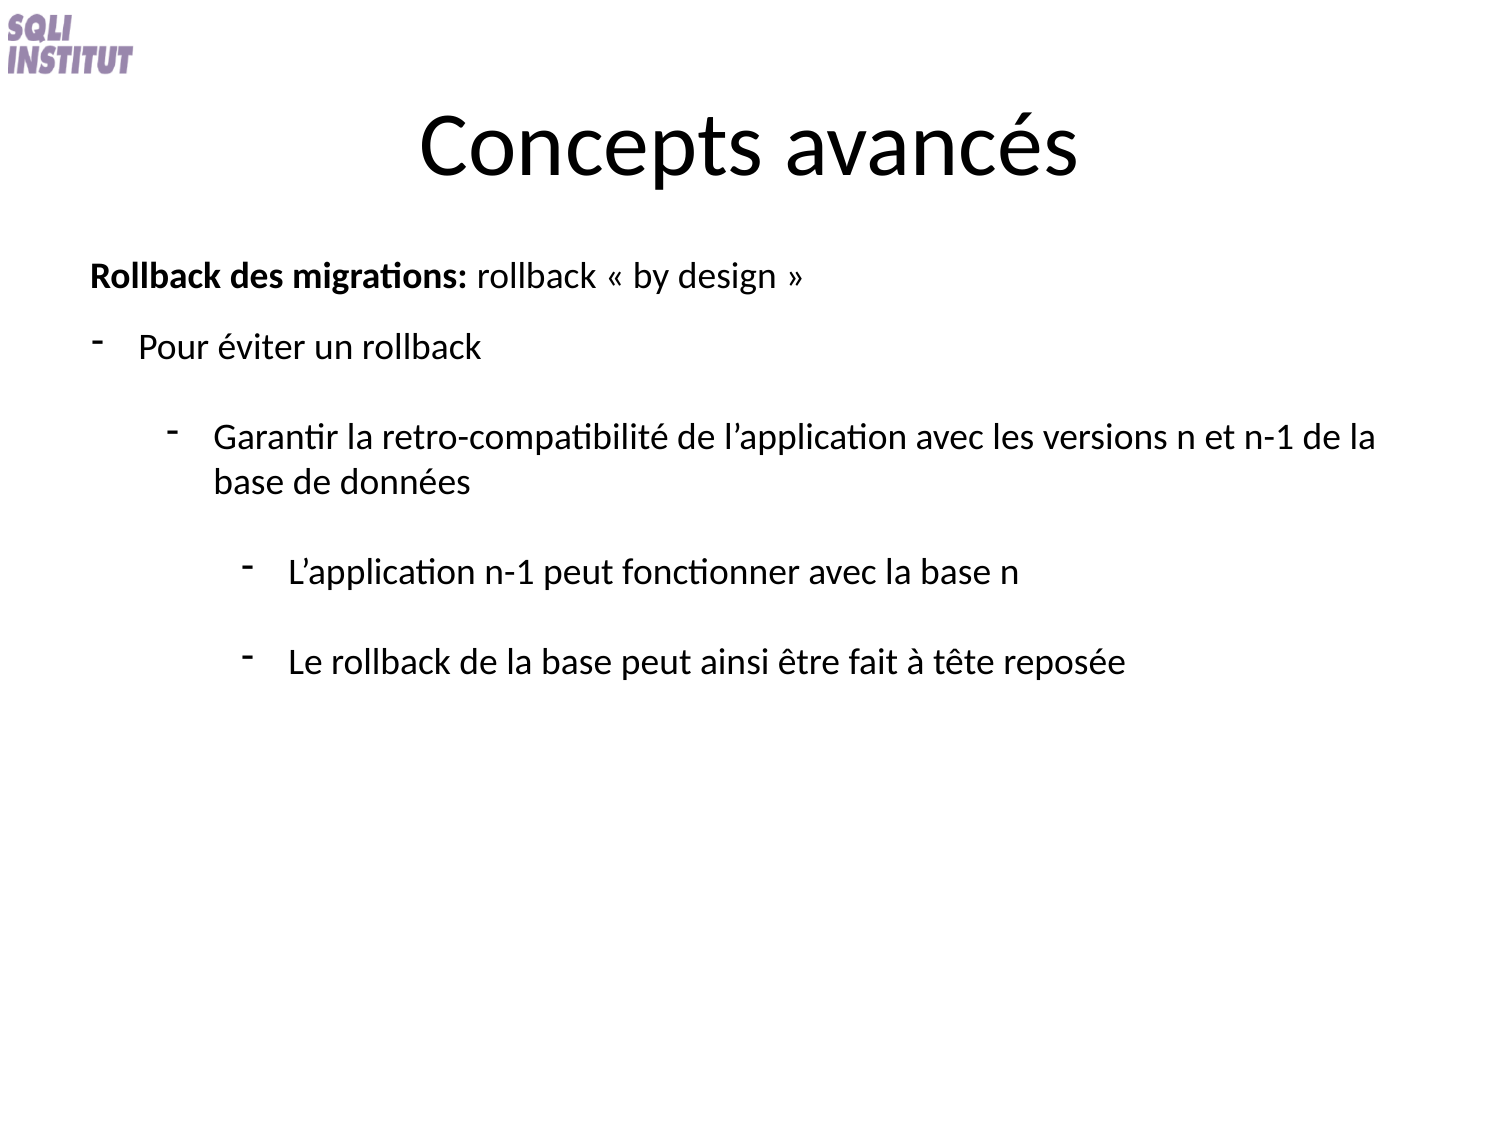

# Concepts avancés
Rollback des migrations: rollback « by design »

Pour éviter un rollback

Garantir la retro-compatibilité de l’application avec les versions n et n-1 de la base de données

L’application n-1 peut fonctionner avec la base n

Le rollback de la base peut ainsi être fait à tête reposée